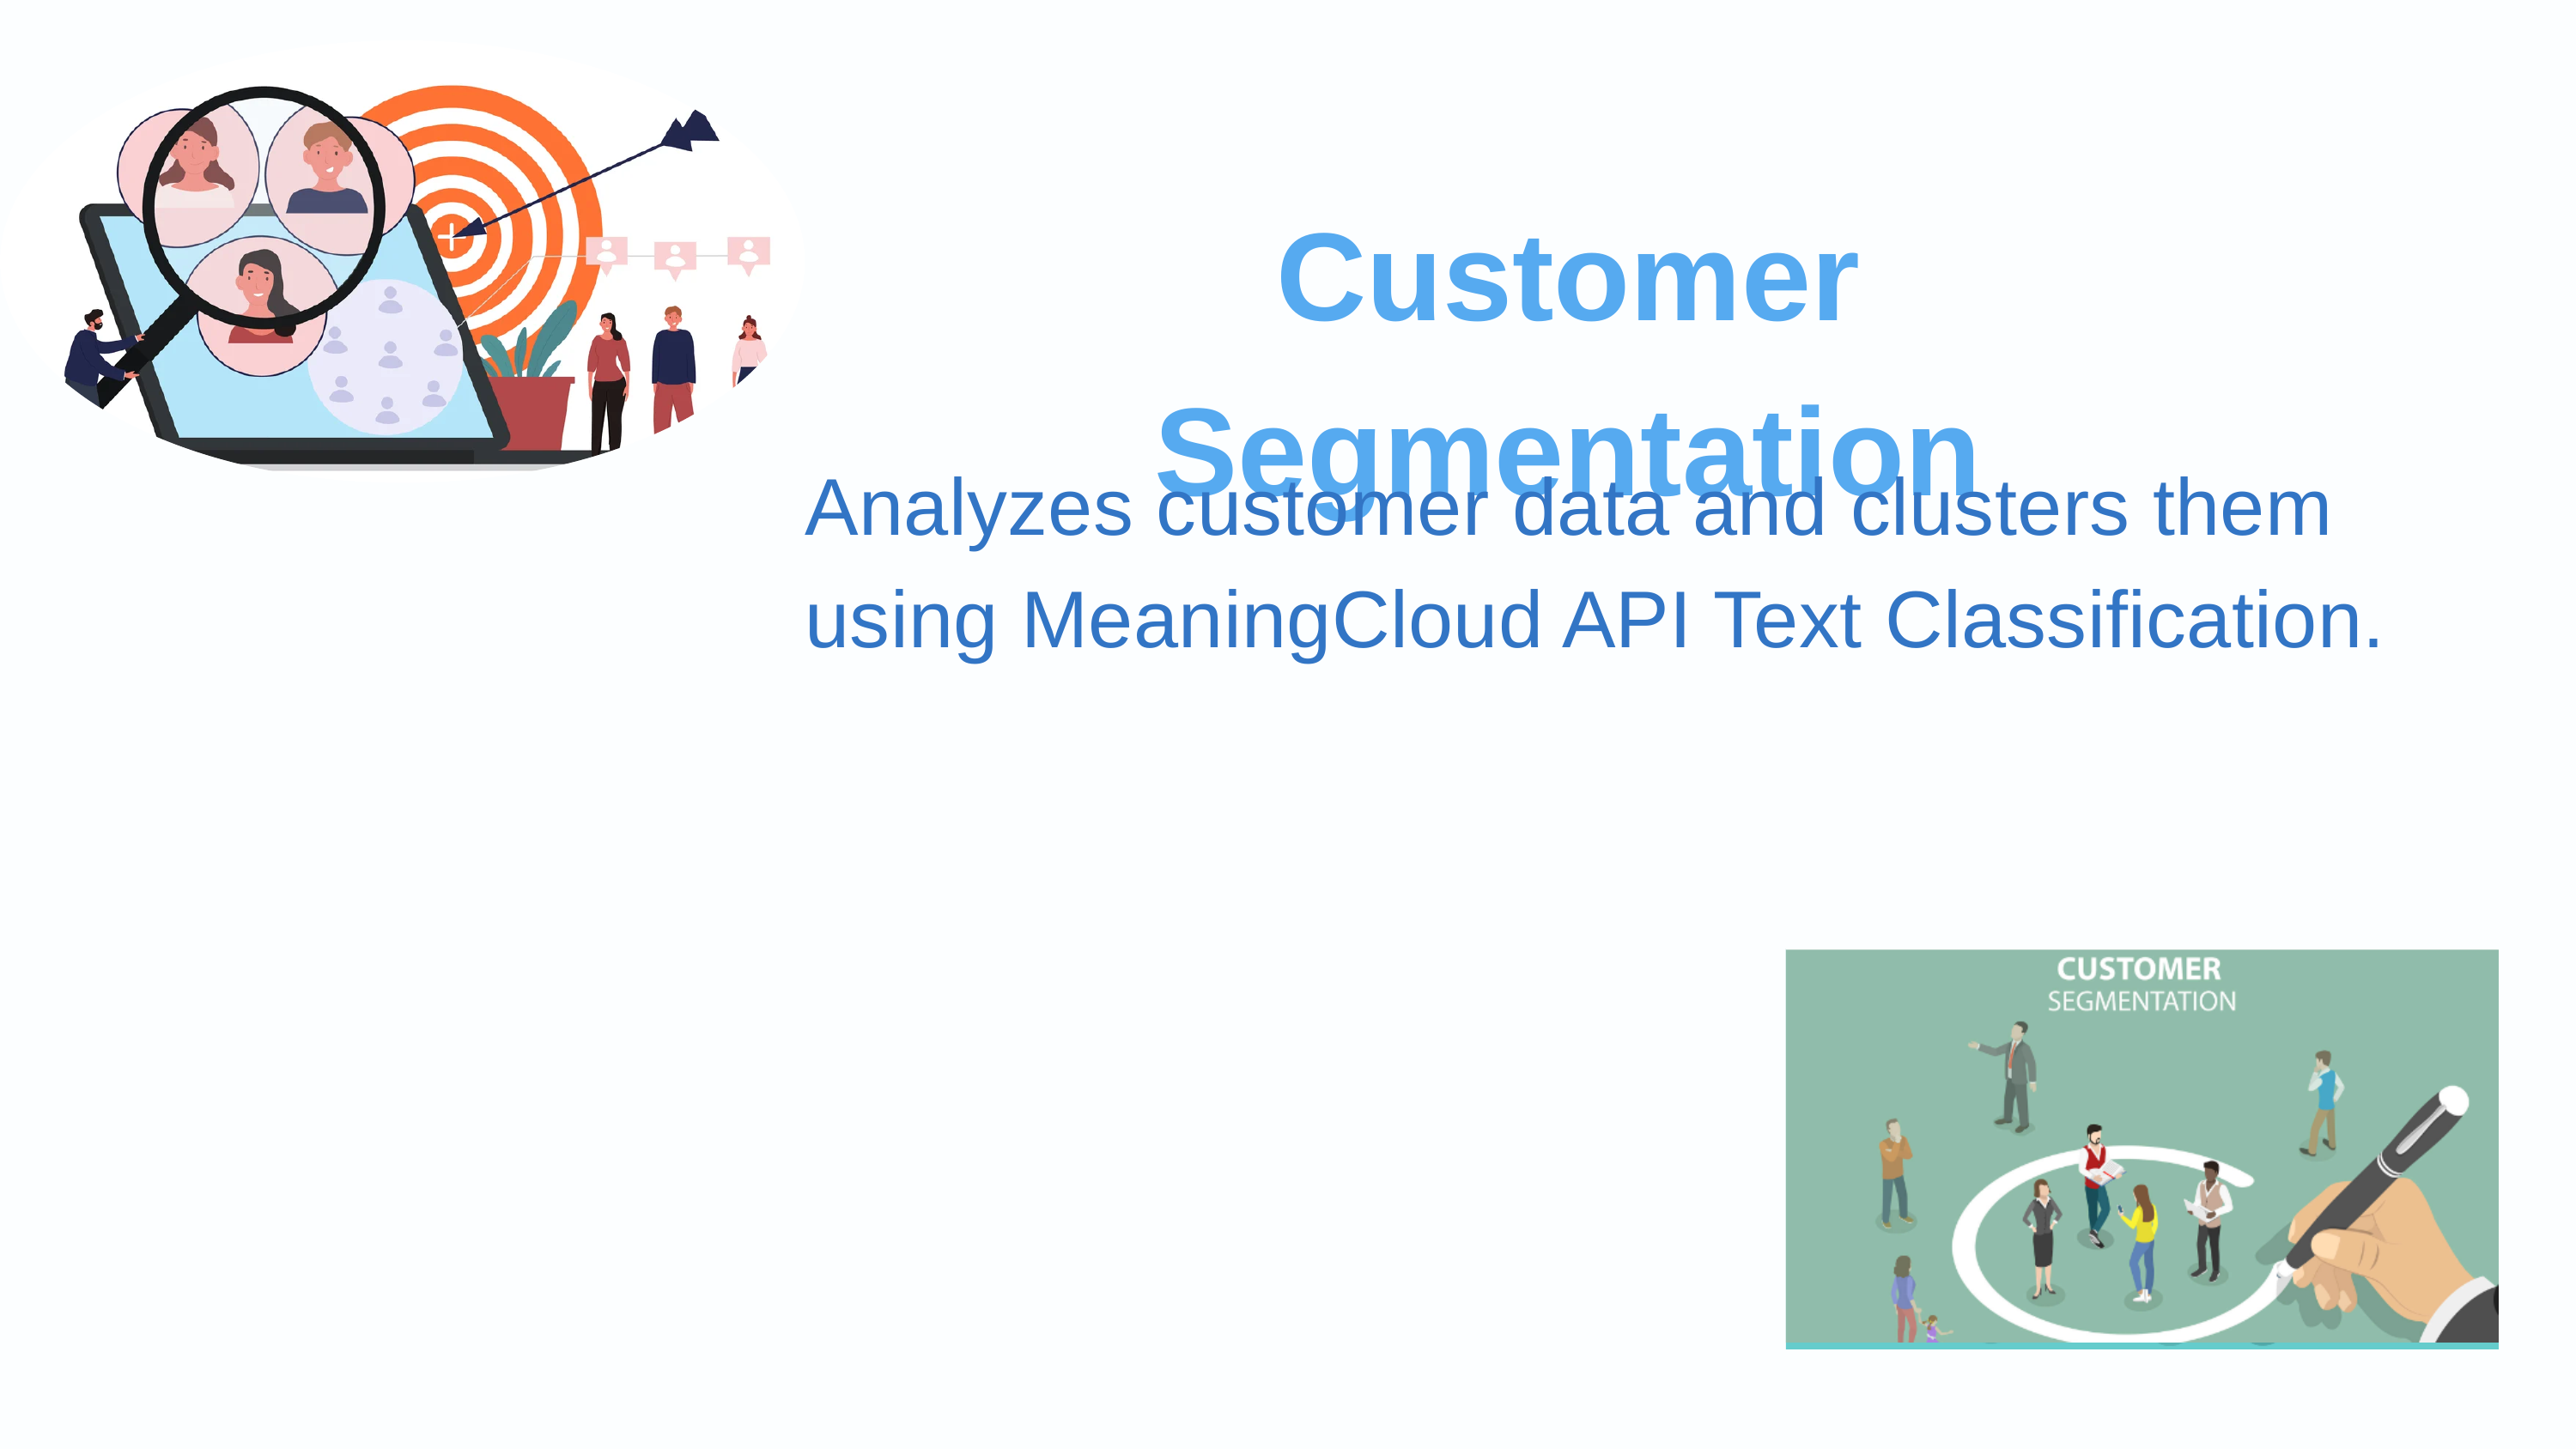

Customer Segmentation
Analyzes customer data and clusters them using MeaningCloud API Text Classification.